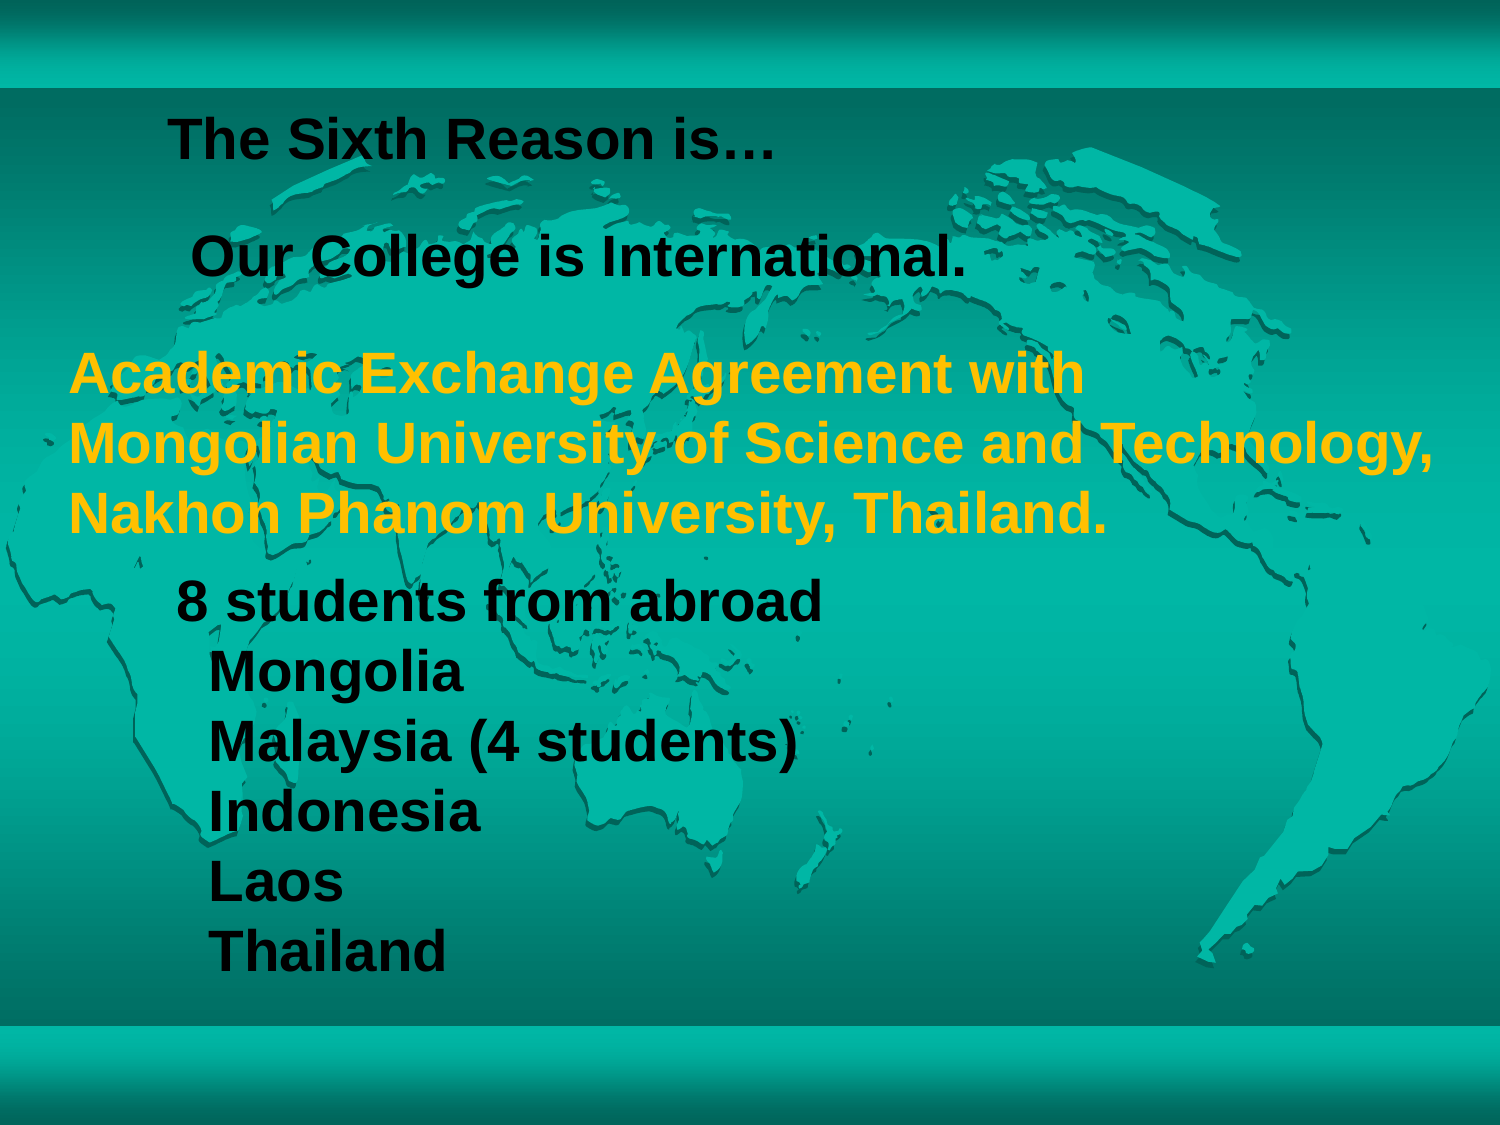

The Sixth Reason is…
Our College is International.
Academic Exchange Agreement with
Mongolian University of Science and Technology,
Nakhon Phanom University, Thailand.

  8 students from abroad
    Mongolia
    Malaysia (4 students)
    Indonesia
    Laos
    Thailand